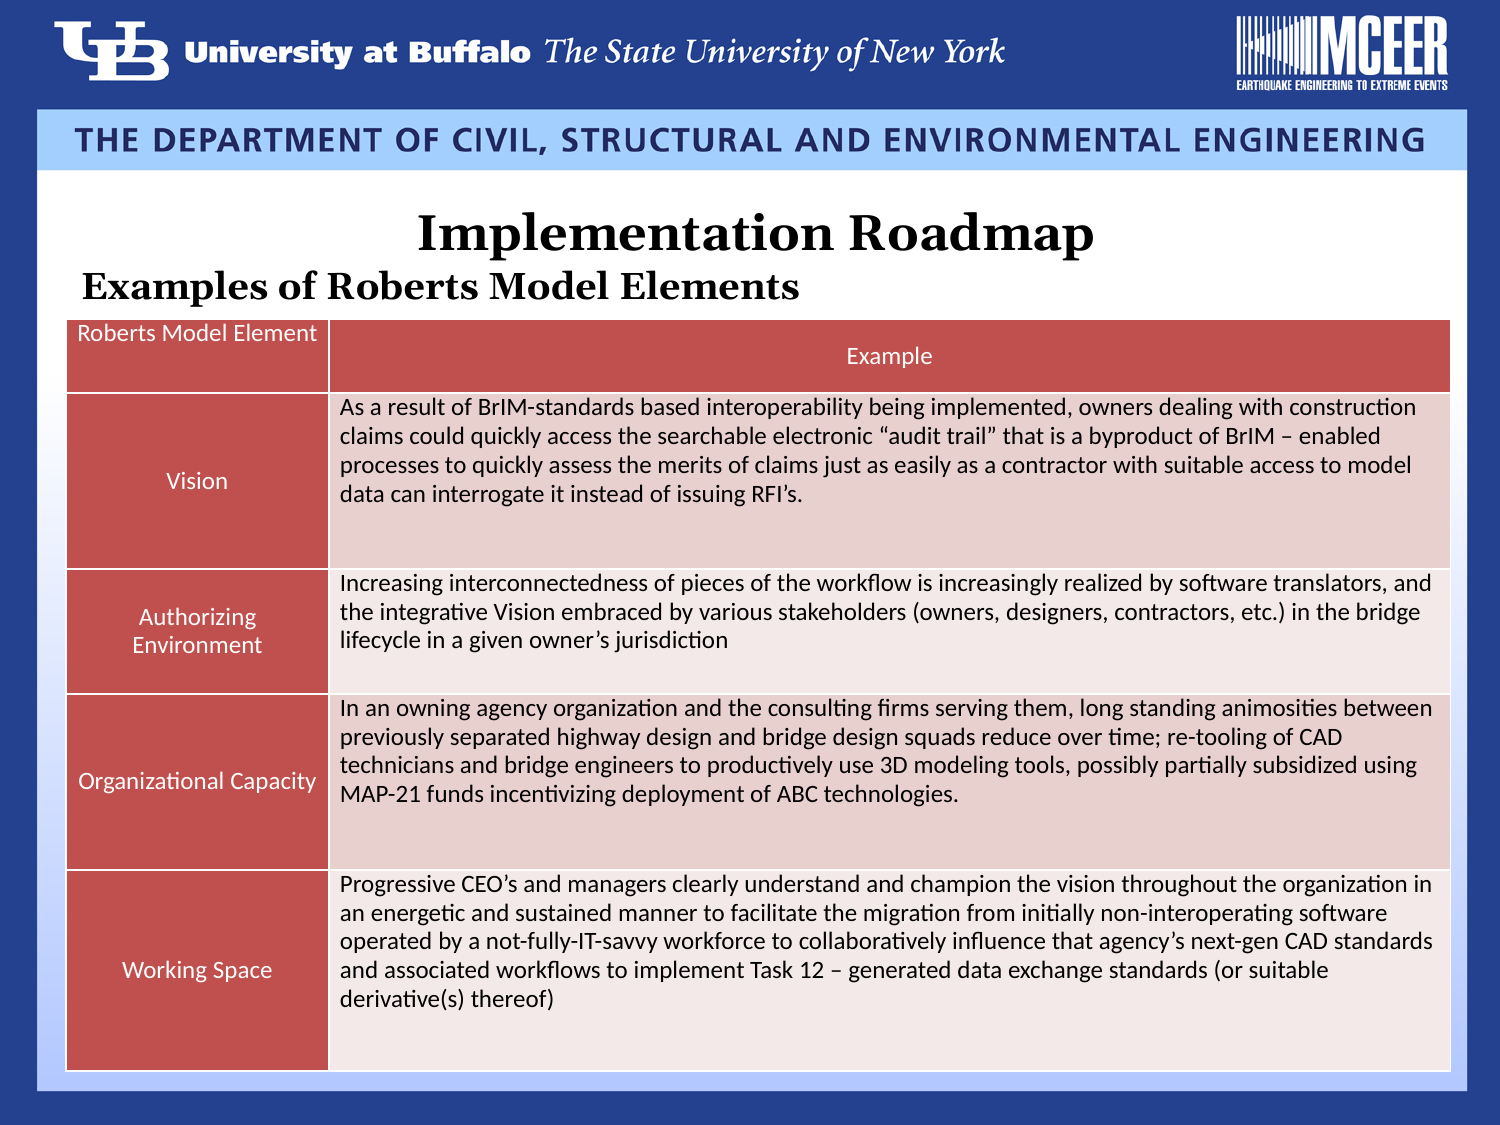

Implementation Roadmap
Examples of Roberts Model Elements
| Roberts Model Element | Example |
| --- | --- |
| Vision | As a result of BrIM-standards based interoperability being implemented, owners dealing with construction claims could quickly access the searchable electronic “audit trail” that is a byproduct of BrIM – enabled processes to quickly assess the merits of claims just as easily as a contractor with suitable access to model data can interrogate it instead of issuing RFI’s. |
| Authorizing Environment | Increasing interconnectedness of pieces of the workflow is increasingly realized by software translators, and the integrative Vision embraced by various stakeholders (owners, designers, contractors, etc.) in the bridge lifecycle in a given owner’s jurisdiction |
| Organizational Capacity | In an owning agency organization and the consulting firms serving them, long standing animosities between previously separated highway design and bridge design squads reduce over time; re-tooling of CAD technicians and bridge engineers to productively use 3D modeling tools, possibly partially subsidized using MAP-21 funds incentivizing deployment of ABC technologies. |
| Working Space | Progressive CEO’s and managers clearly understand and champion the vision throughout the organization in an energetic and sustained manner to facilitate the migration from initially non-interoperating software operated by a not-fully-IT-savvy workforce to collaboratively influence that agency’s next-gen CAD standards and associated workflows to implement Task 12 – generated data exchange standards (or suitable derivative(s) thereof) |